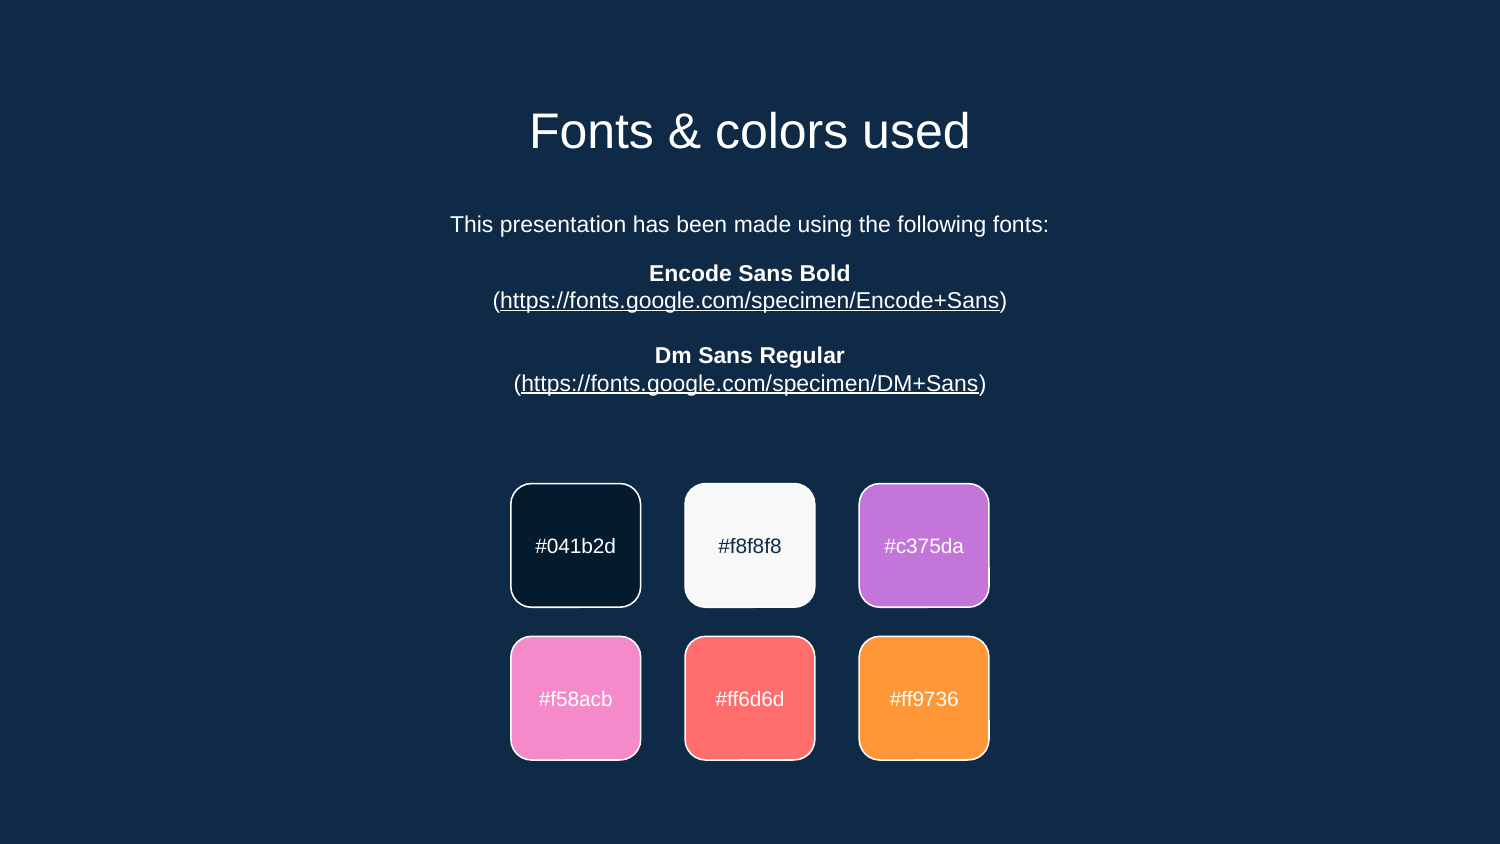

# Fonts & colors used
This presentation has been made using the following fonts:
Encode Sans Bold
(https://fonts.google.com/specimen/Encode+Sans)

Dm Sans Regular
(https://fonts.google.com/specimen/DM+Sans)

#041b2d
#f8f8f8
#c375da

#f58acb
#ff6d6d
#ff9736